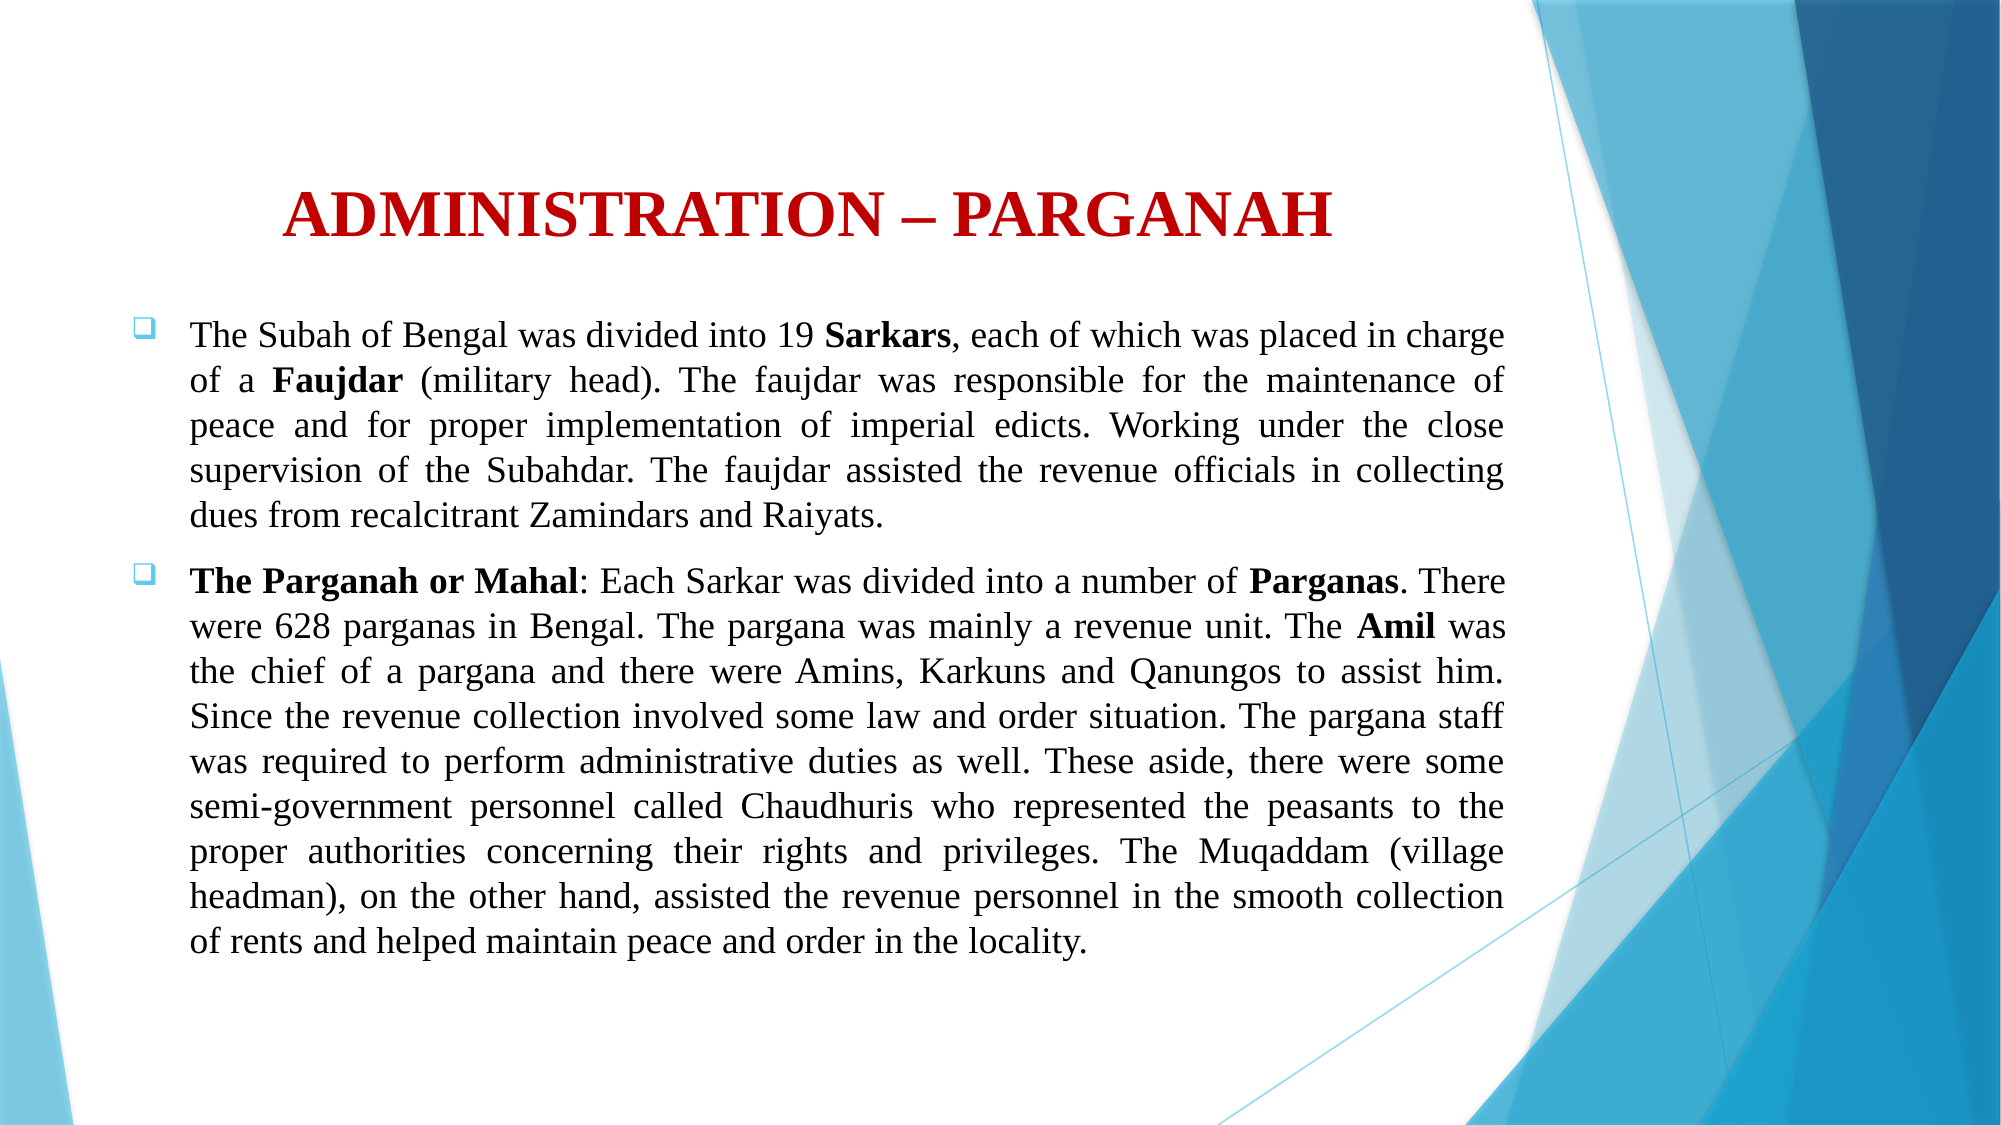

# ADMINISTRATION – PARGANAH
The Subah of Bengal was divided into 19 Sarkars, each of which was placed in charge of a Faujdar (military head). The faujdar was responsible for the maintenance of peace and for proper implementation of imperial edicts. Working under the close supervision of the Subahdar. The faujdar assisted the revenue officials in collecting dues from recalcitrant Zamindars and Raiyats.
The Parganah or Mahal: Each Sarkar was divided into a number of Parganas. There were 628 parganas in Bengal. The pargana was mainly a revenue unit. The Amil was the chief of a pargana and there were Amins, Karkuns and Qanungos to assist him. Since the revenue collection involved some law and order situation. The pargana staff was required to perform administrative duties as well. These aside, there were some semi-government personnel called Chaudhuris who represented the peasants to the proper authorities concerning their rights and privileges. The Muqaddam (village headman), on the other hand, assisted the revenue personnel in the smooth collection of rents and helped maintain peace and order in the locality.